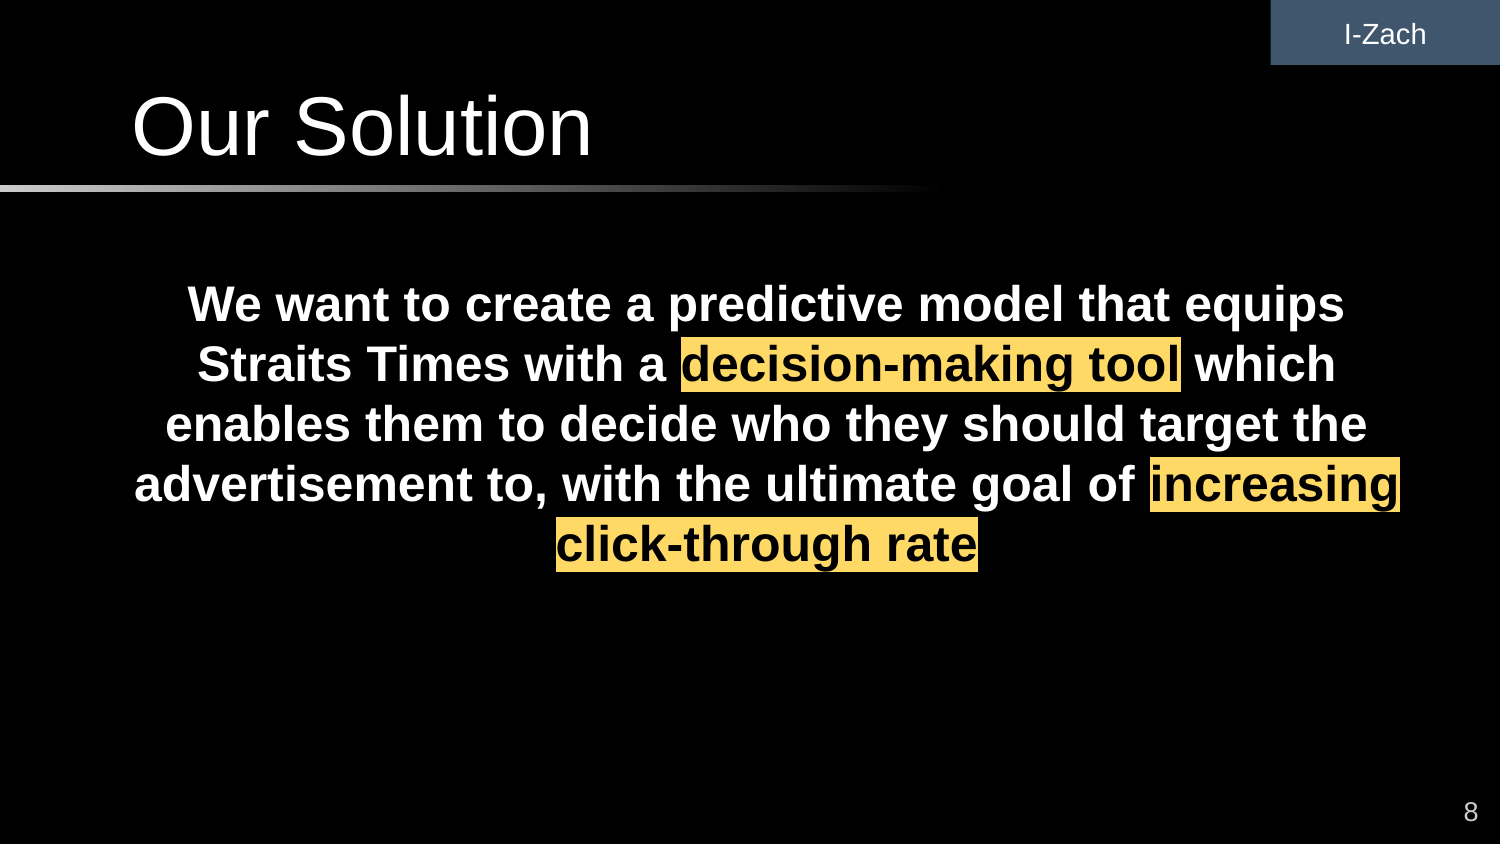

I-Zach
# Our Solution
We want to create a predictive model that equips Straits Times with a decision-making tool which enables them to decide who they should target the advertisement to, with the ultimate goal of increasing click-through rate
8